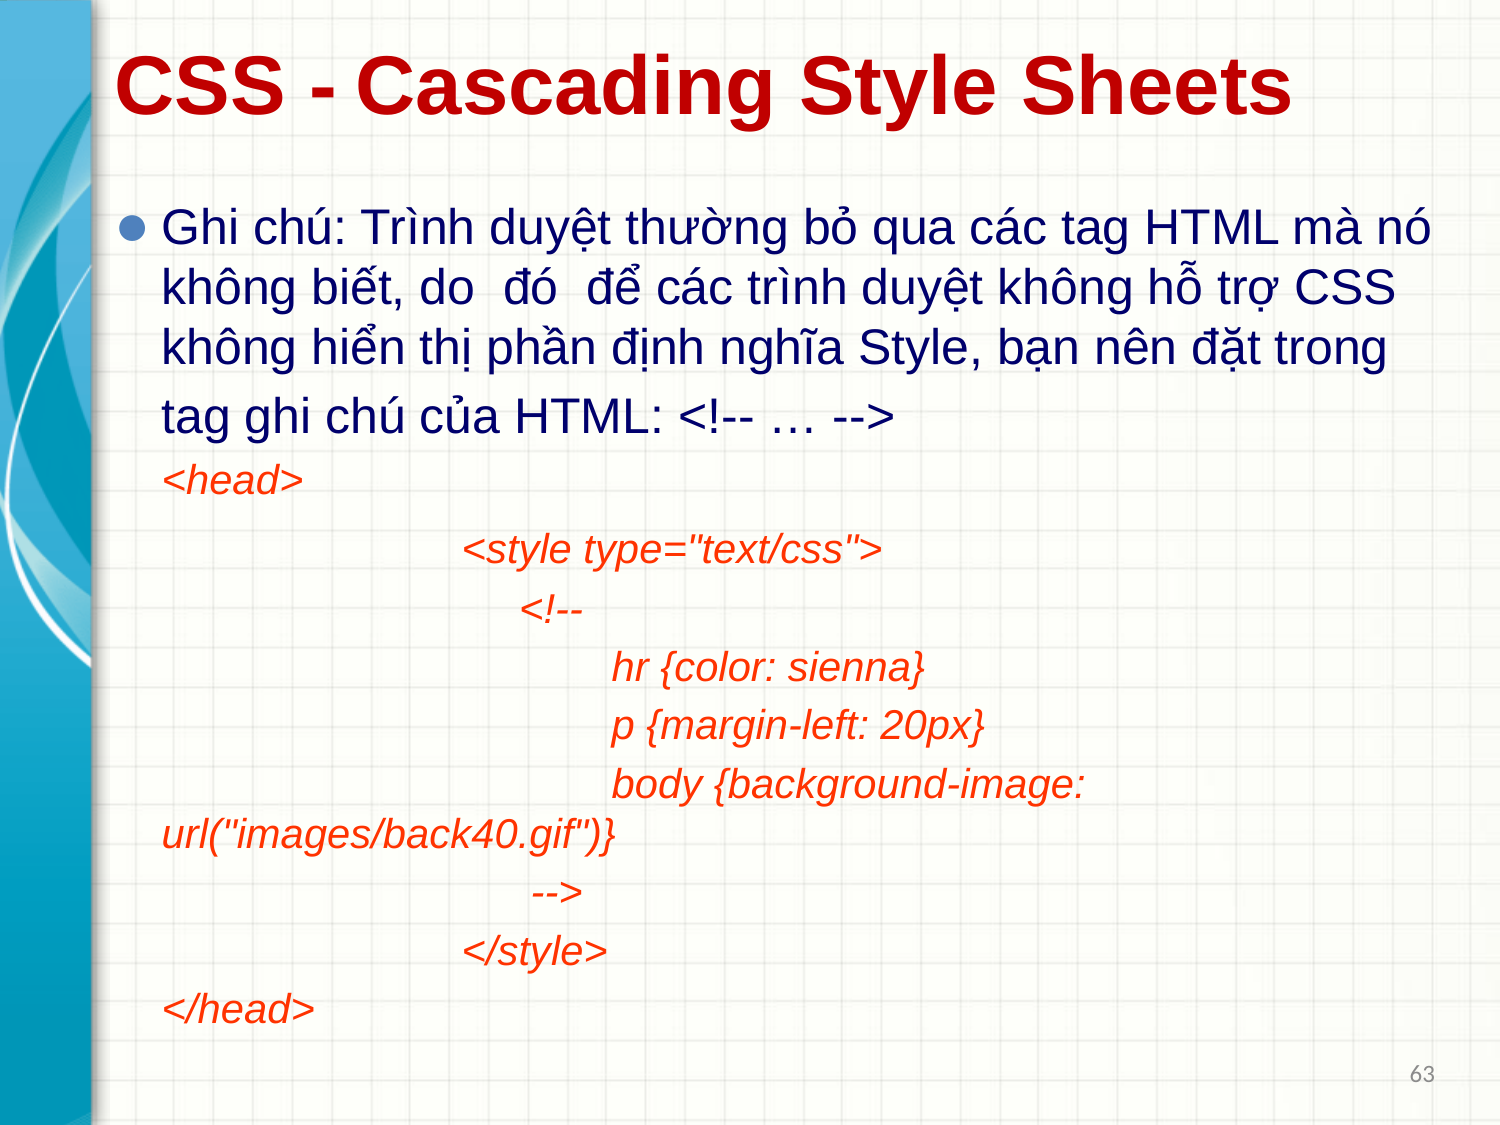

# CSS - Cascading Style Sheets
Ghi chú: Trình duyệt thường bỏ qua các tag HTML mà nó không biết, do  đó  để các trình duyệt không hỗ trợ CSS không hiển thị phần định nghĩa Style, bạn nên đặt trong tag ghi chú của HTML: <!-- … -->
	<head>
 			<style type="text/css">
			     <!--
			  	hr {color: sienna}
 			 	p {margin-left: 20px}
 			 	body {background-image: url("images/back40.gif")}
			      -->
 			</style>
	</head>
63